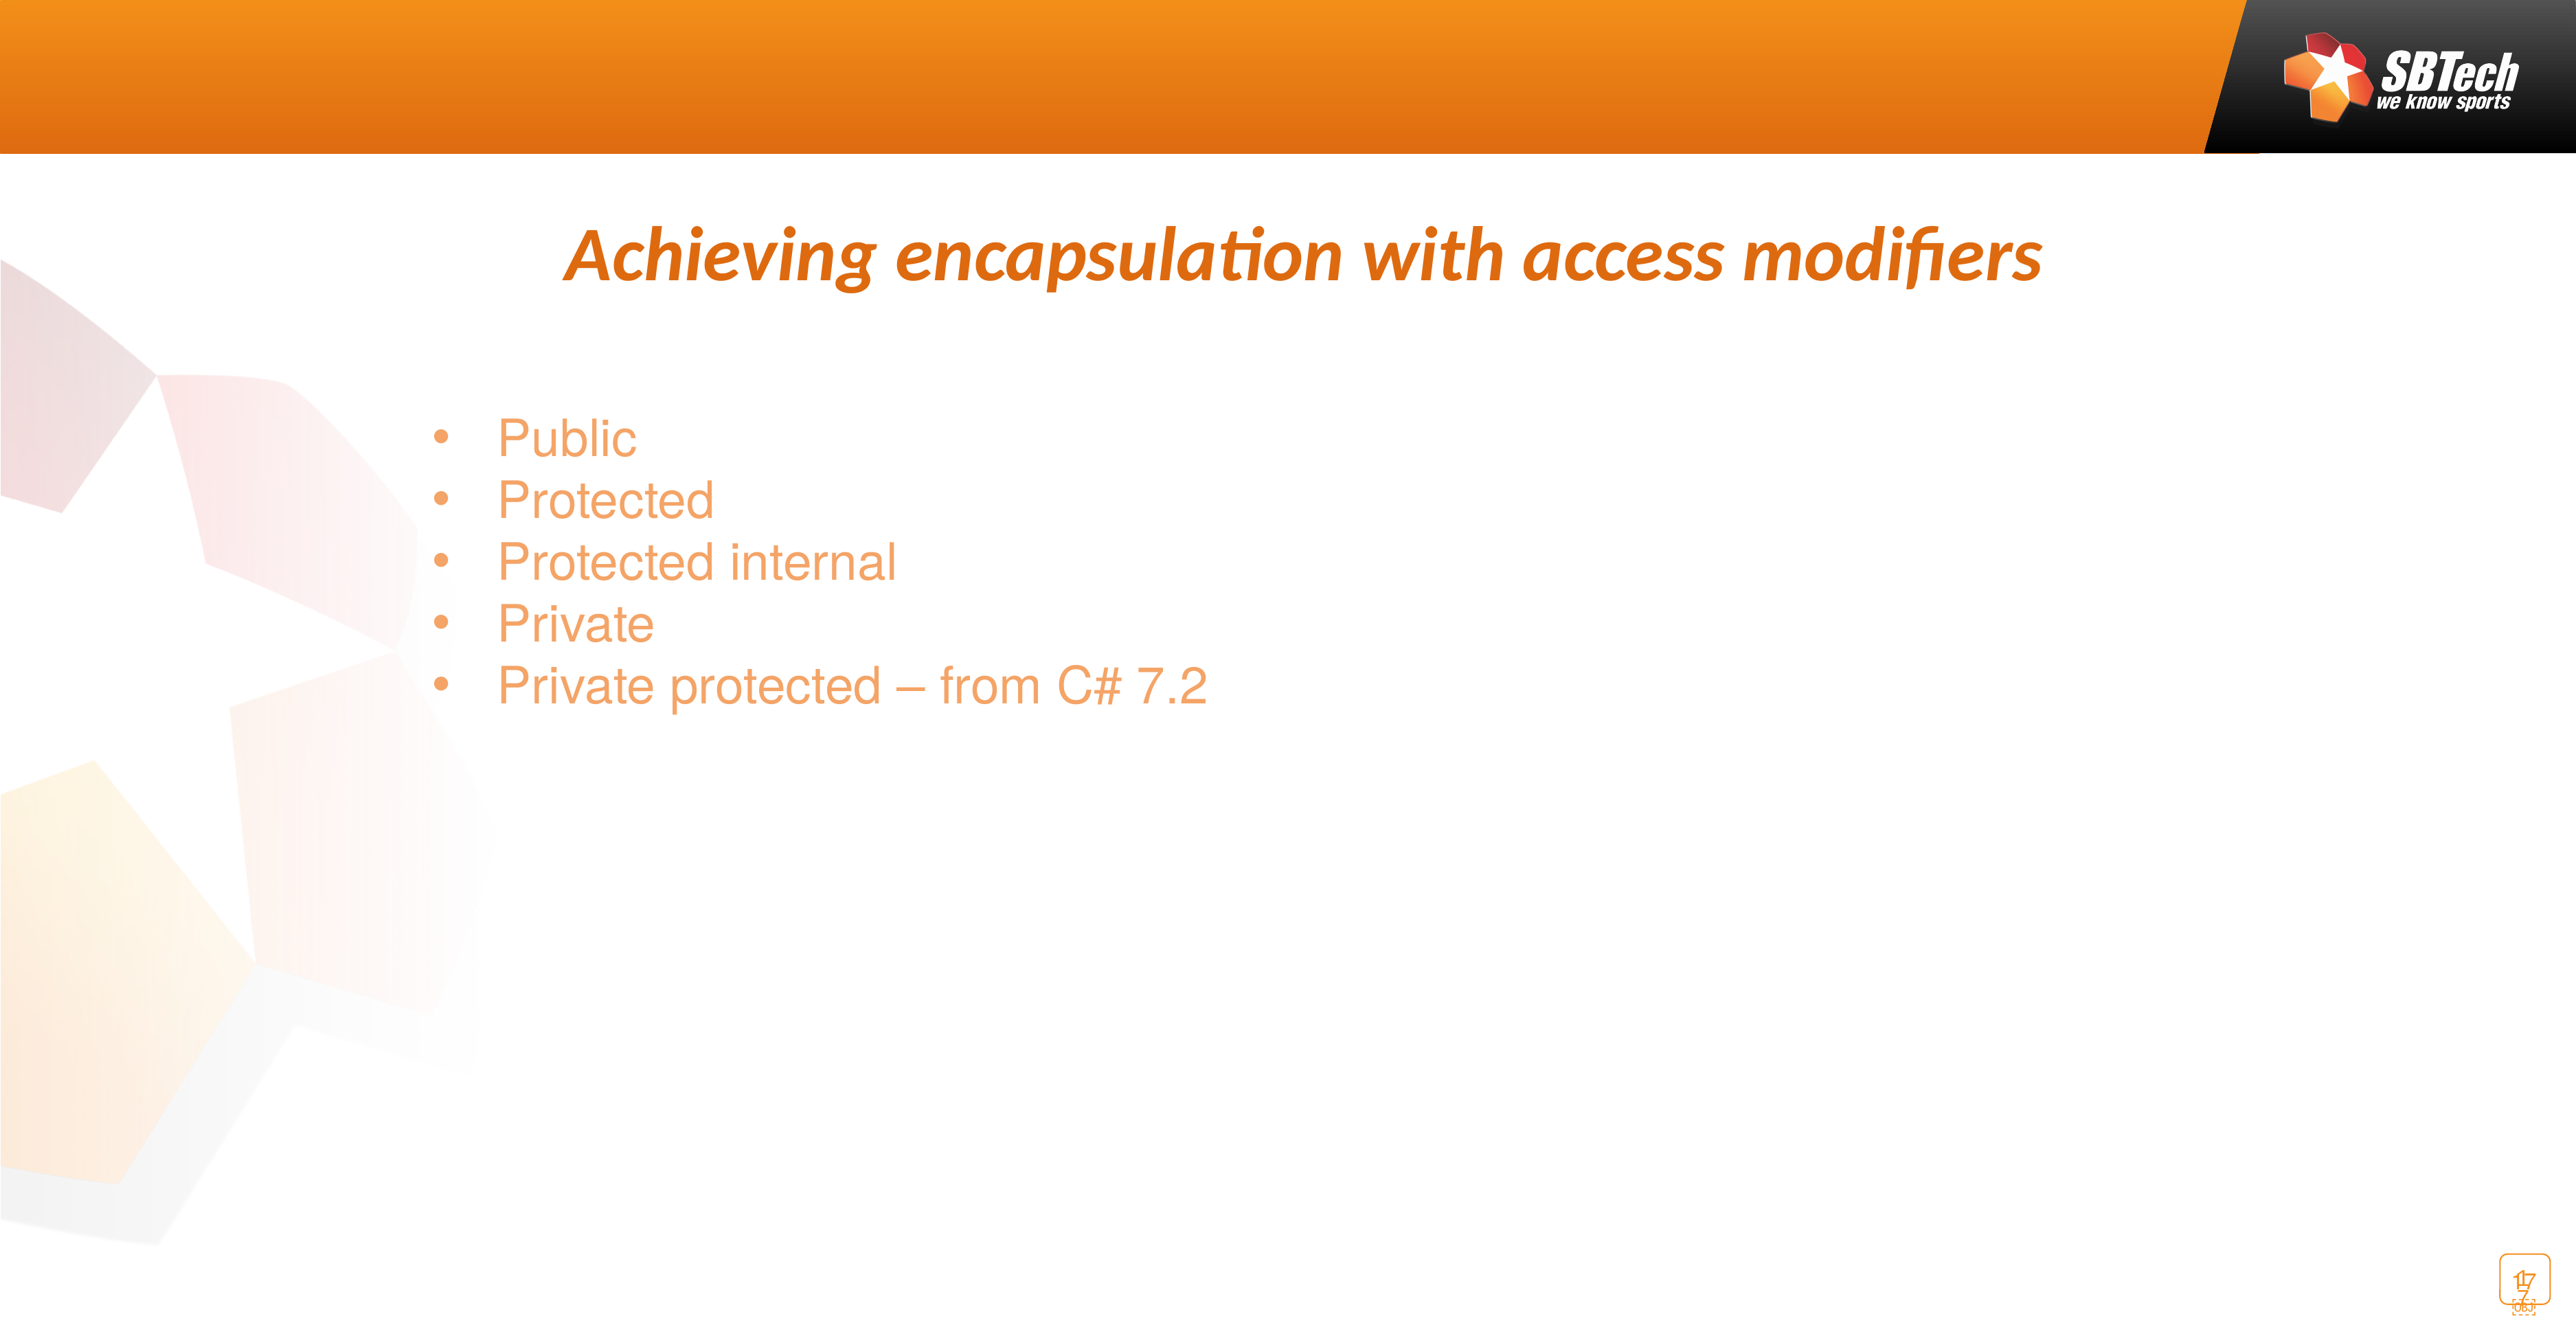

Achieving encapsulation with access modifiers

Public
Protected
Protected internal
Private
Private protected – from C# 7.2

17